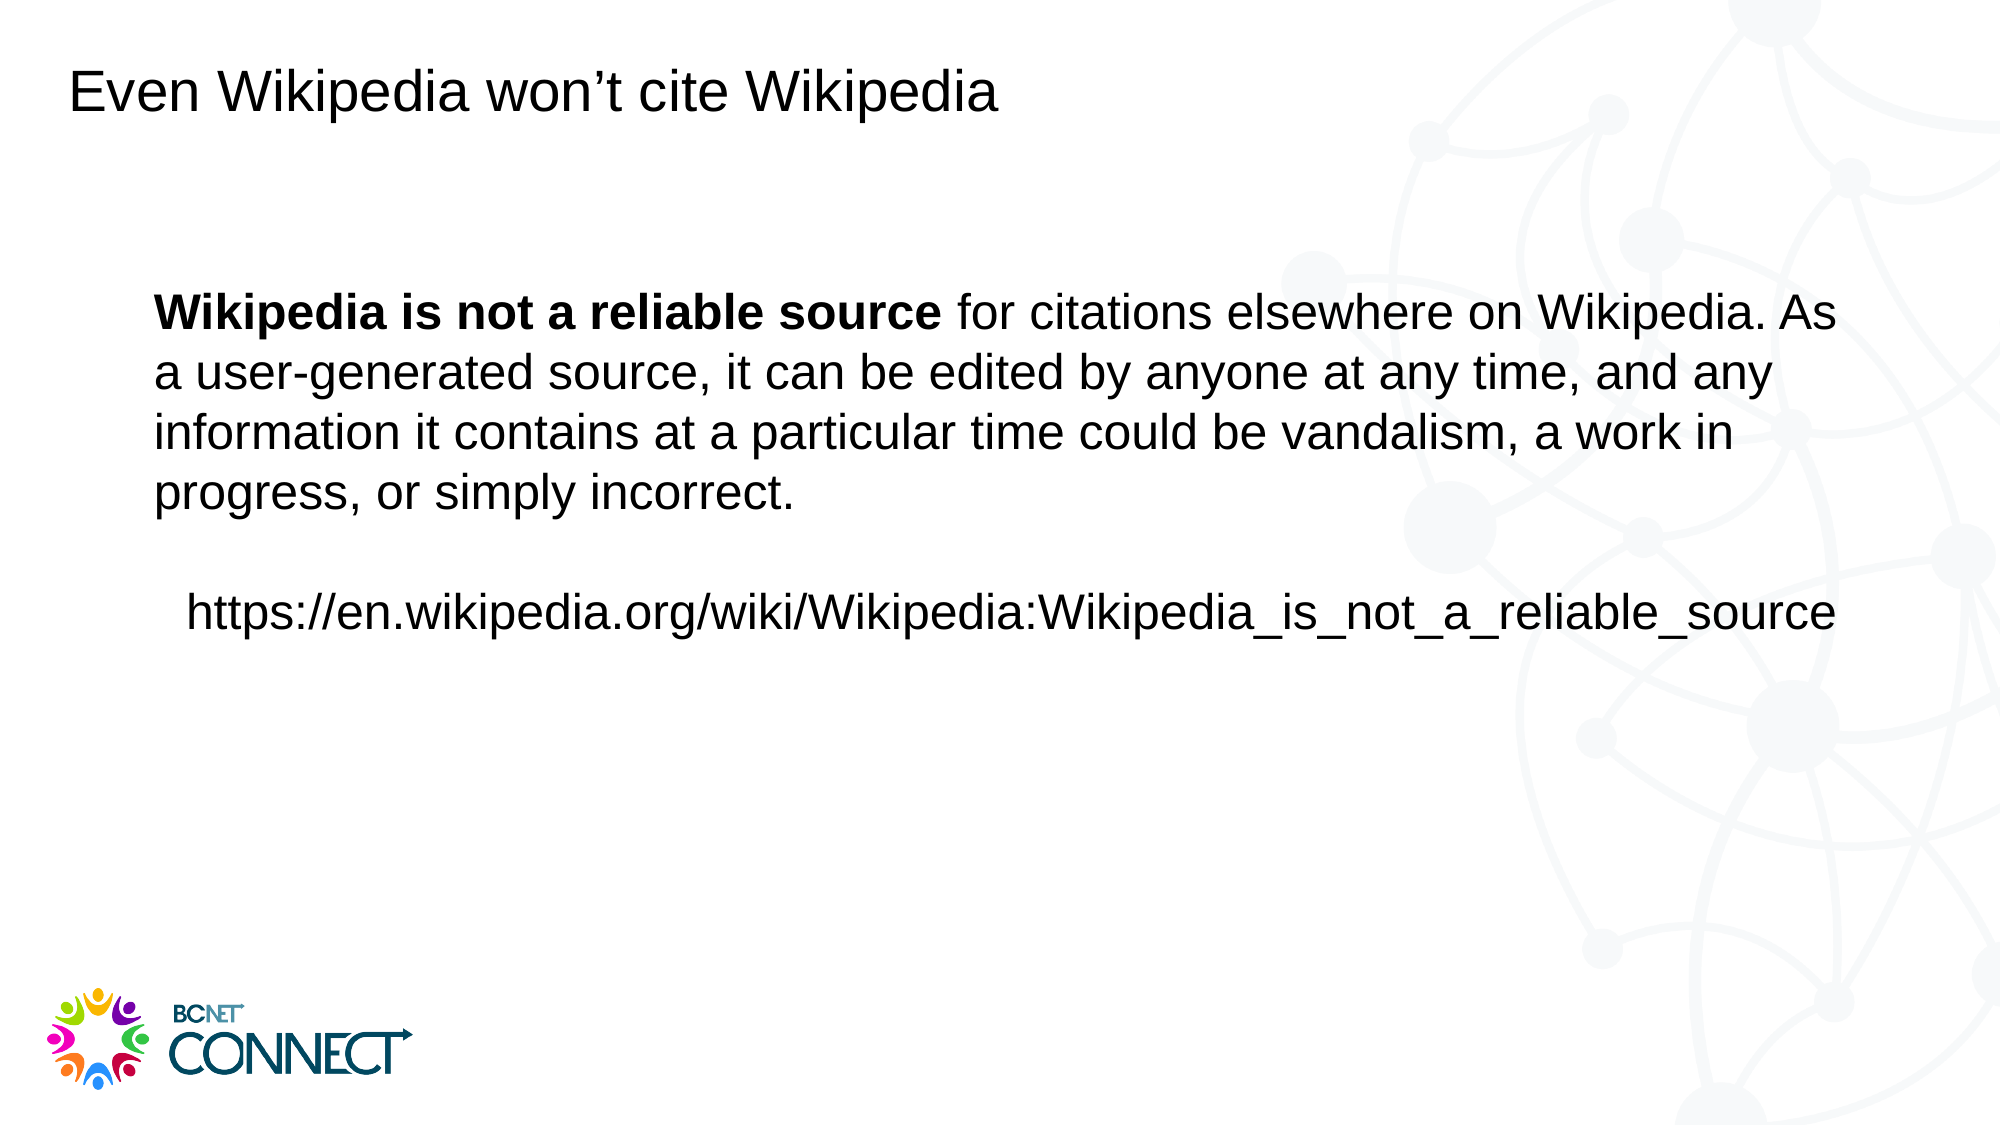

# Even Wikipedia won’t cite Wikipedia
Wikipedia is not a reliable source for citations elsewhere on Wikipedia. As a user-generated source, it can be edited by anyone at any time, and any information it contains at a particular time could be vandalism, a work in progress, or simply incorrect.

https://en.wikipedia.org/wiki/Wikipedia:Wikipedia_is_not_a_reliable_source